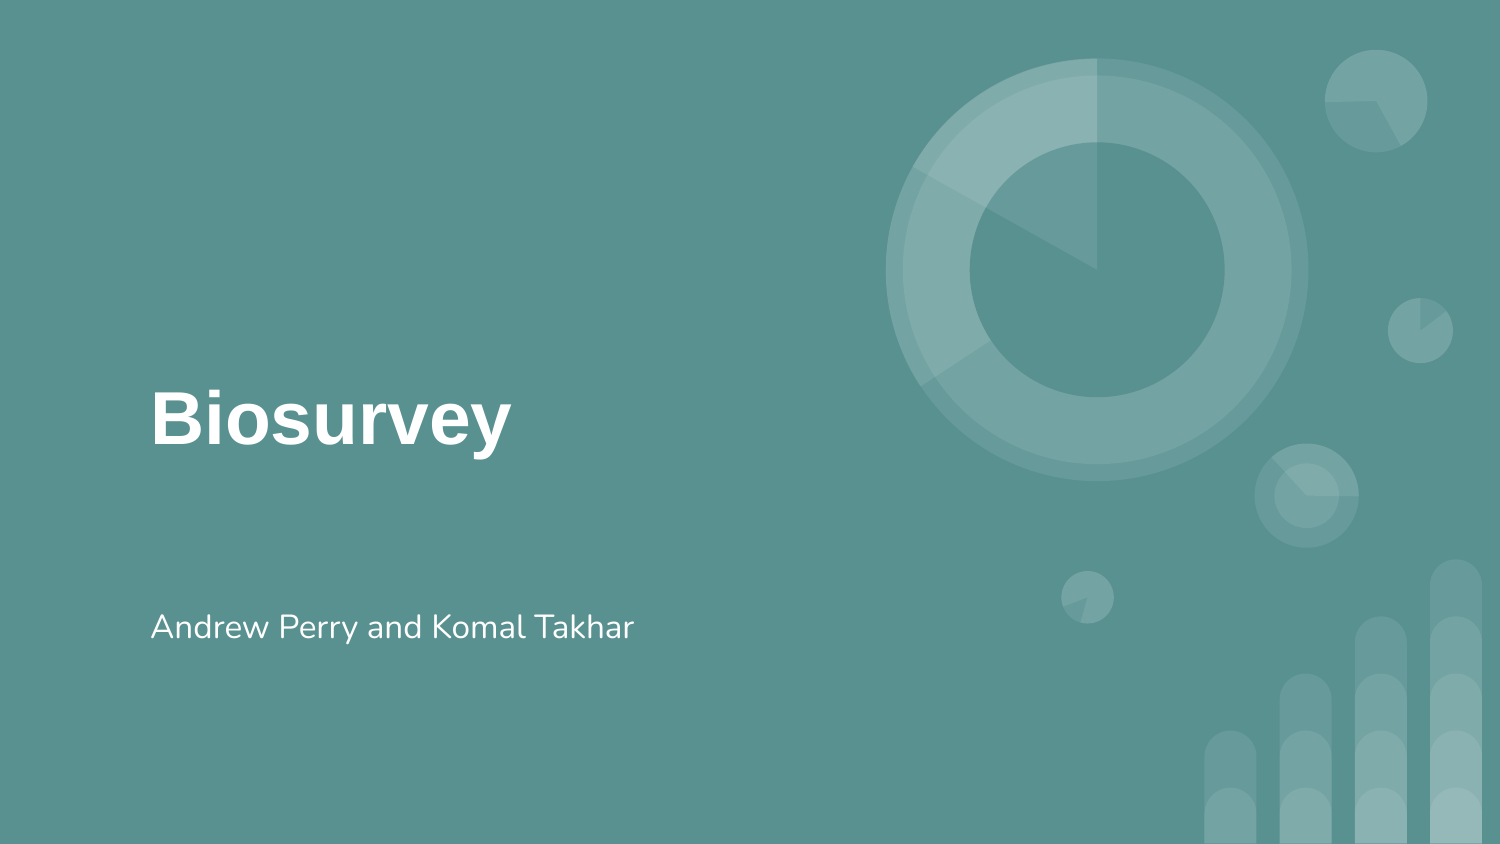

# Biosurvey
Andrew Perry and Komal Takhar